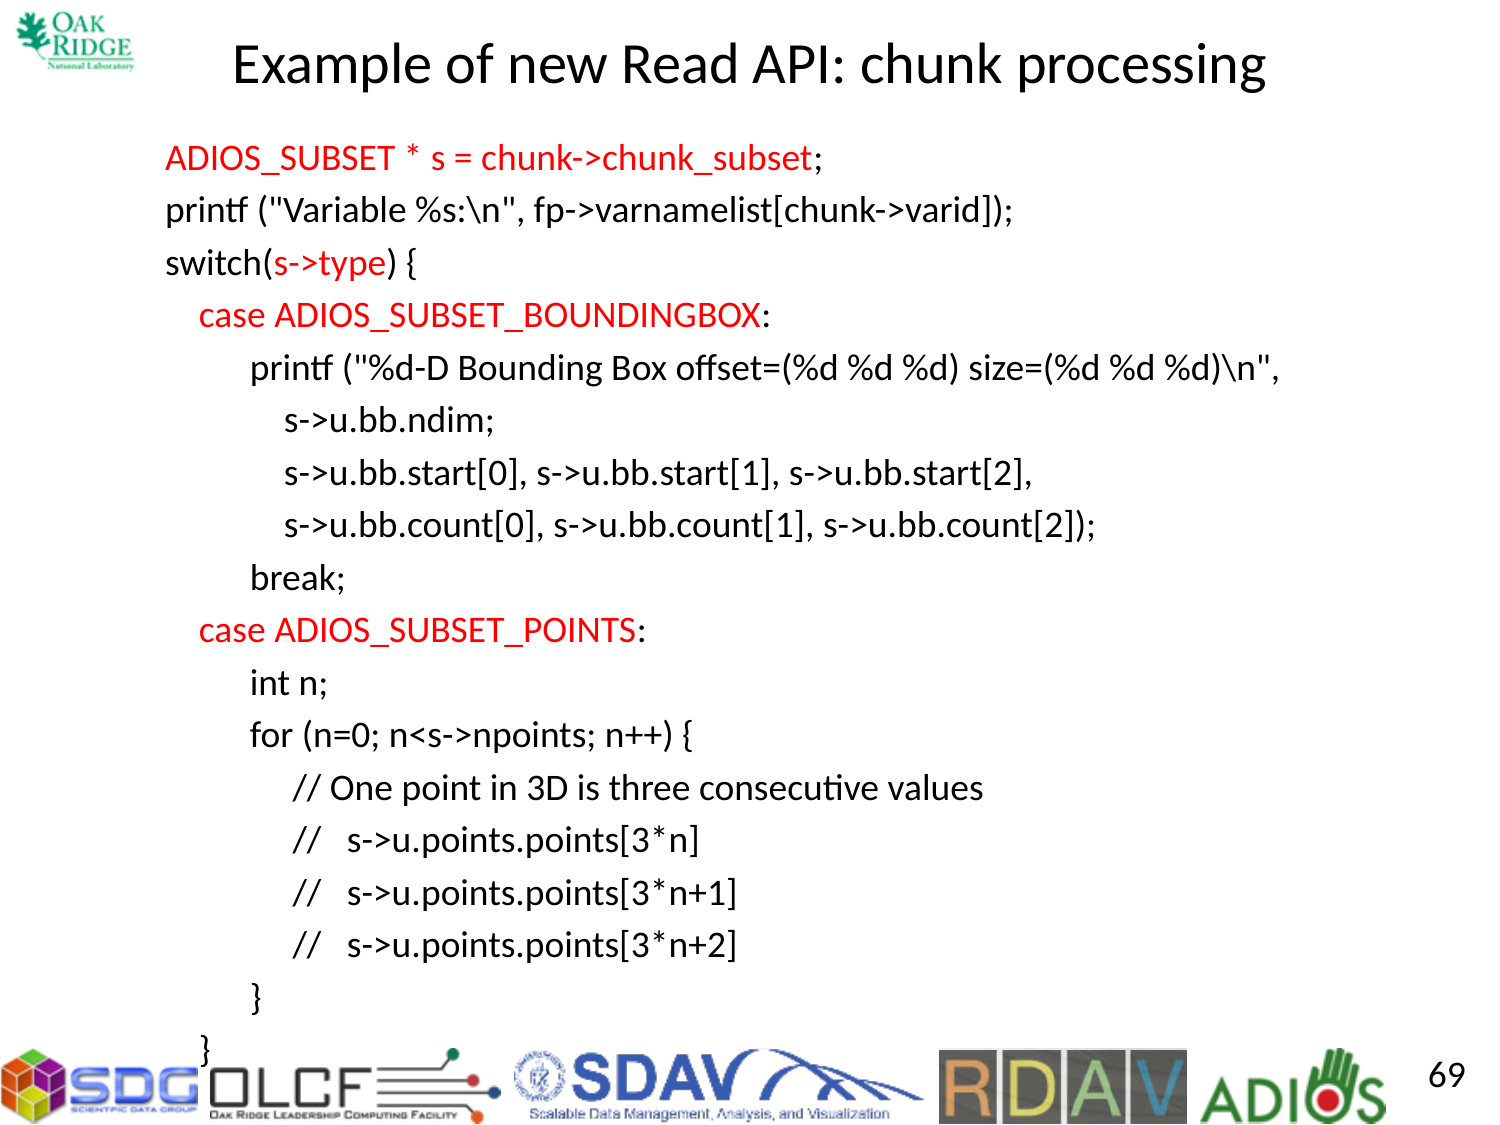

# Example of new Read API: chunk processing
ADIOS_SUBSET * s = chunk->chunk_subset;
printf ("Variable %s:\n", fp->varnamelist[chunk->varid]);
switch(s->type) {
    case ADIOS_SUBSET_BOUNDINGBOX:
          printf ("%d-D Bounding Box offset=(%d %d %d) size=(%d %d %d)\n",
              s->u.bb.ndim;
              s->u.bb.start[0], s->u.bb.start[1], s->u.bb.start[2],
              s->u.bb.count[0], s->u.bb.count[1], s->u.bb.count[2]);
          break;
    case ADIOS_SUBSET_POINTS:
          int n;
          for (n=0; n<s->npoints; n++) {
               // One point in 3D is three consecutive values
               //   s->u.points.points[3*n]
               //   s->u.points.points[3*n+1]
               //   s->u.points.points[3*n+2]
          }
    }
69